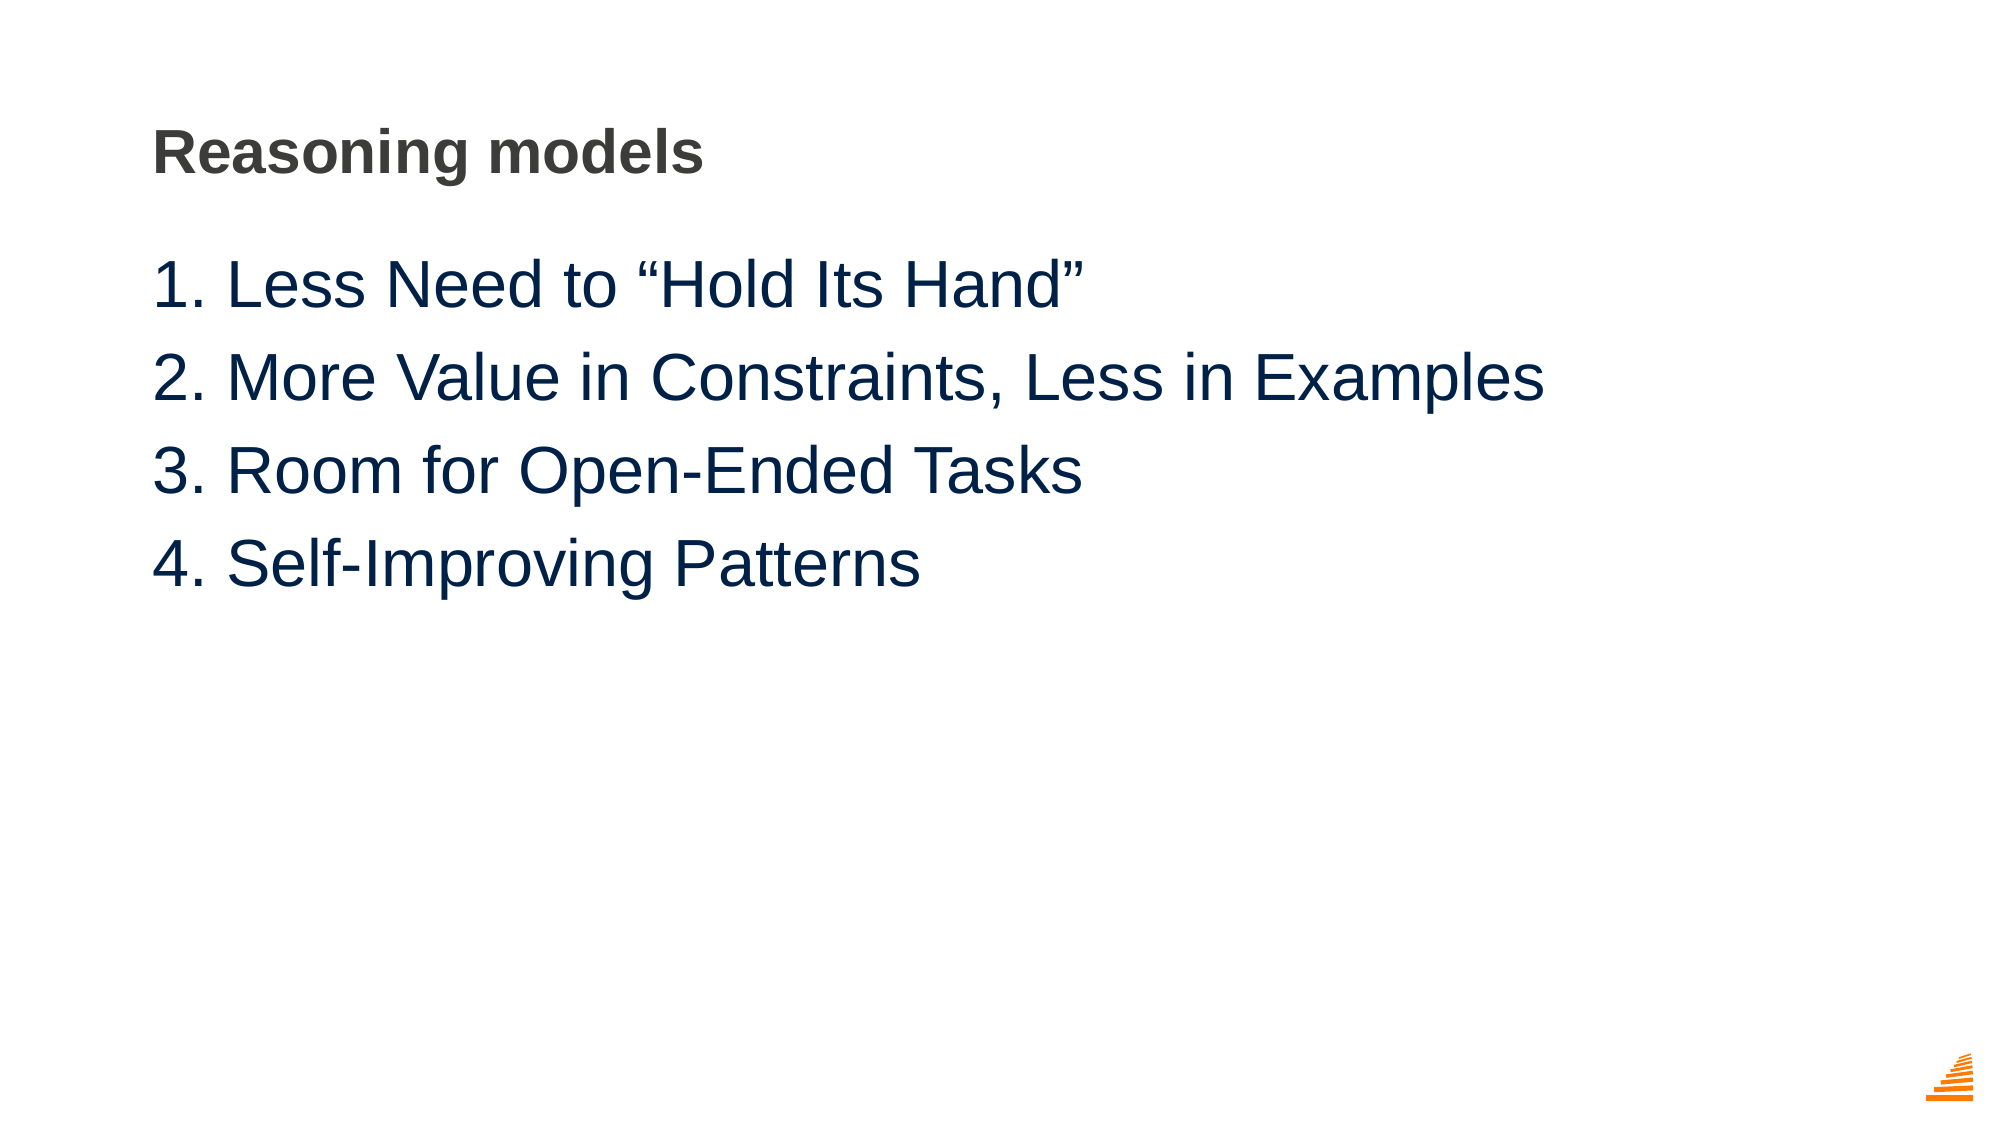

# Reasoning models
1. Less Need to “Hold Its Hand”
2. More Value in Constraints, Less in Examples
3. Room for Open-Ended Tasks
4. Self-Improving Patterns